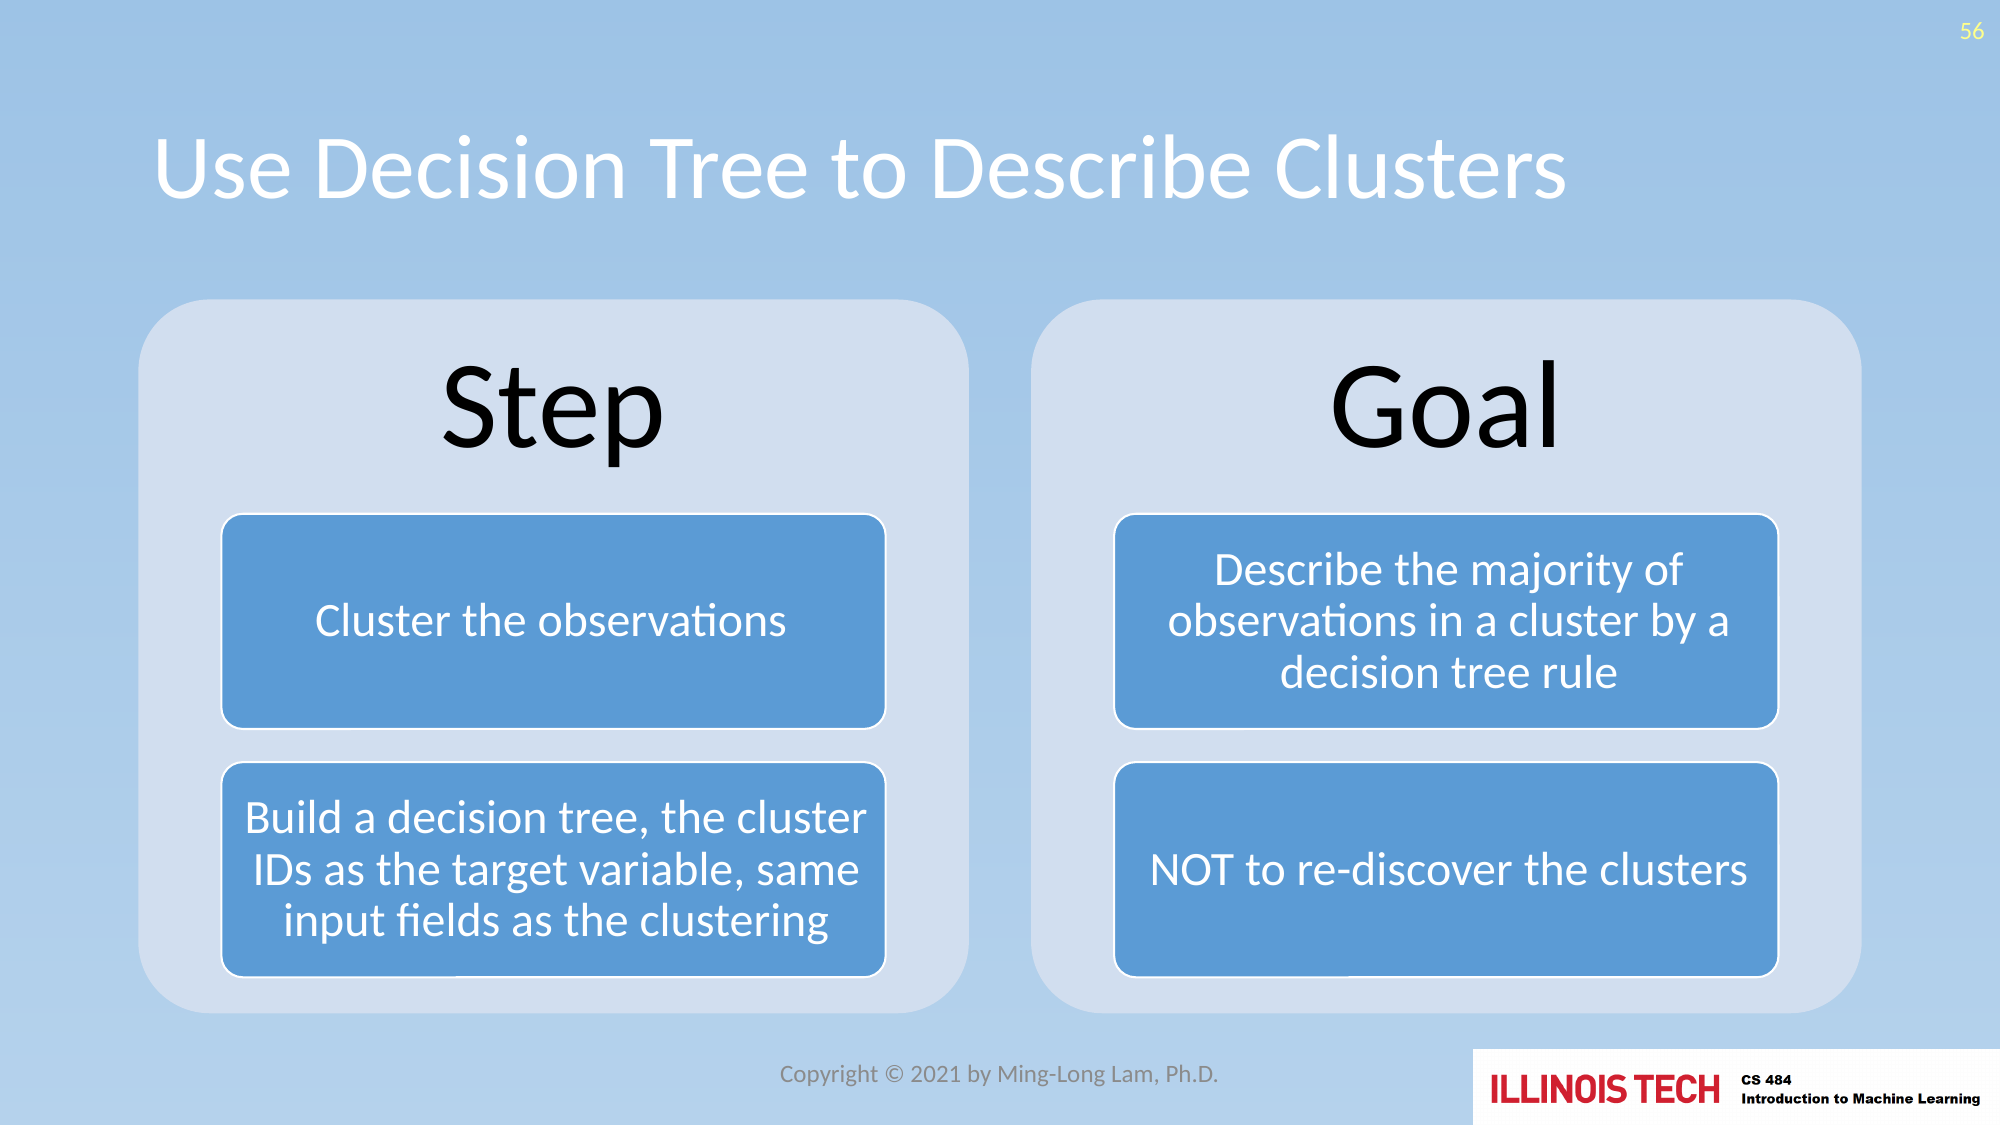

56
# Use Decision Tree to Describe Clusters
Step
Cluster the observations
Build a decision tree, the cluster IDs as the target variable, same input fields as the clustering
Goal
Describe the majority of observations in a cluster by a decision tree rule
NOT to re-discover the clusters
Copyright © 2021 by Ming-Long Lam, Ph.D.